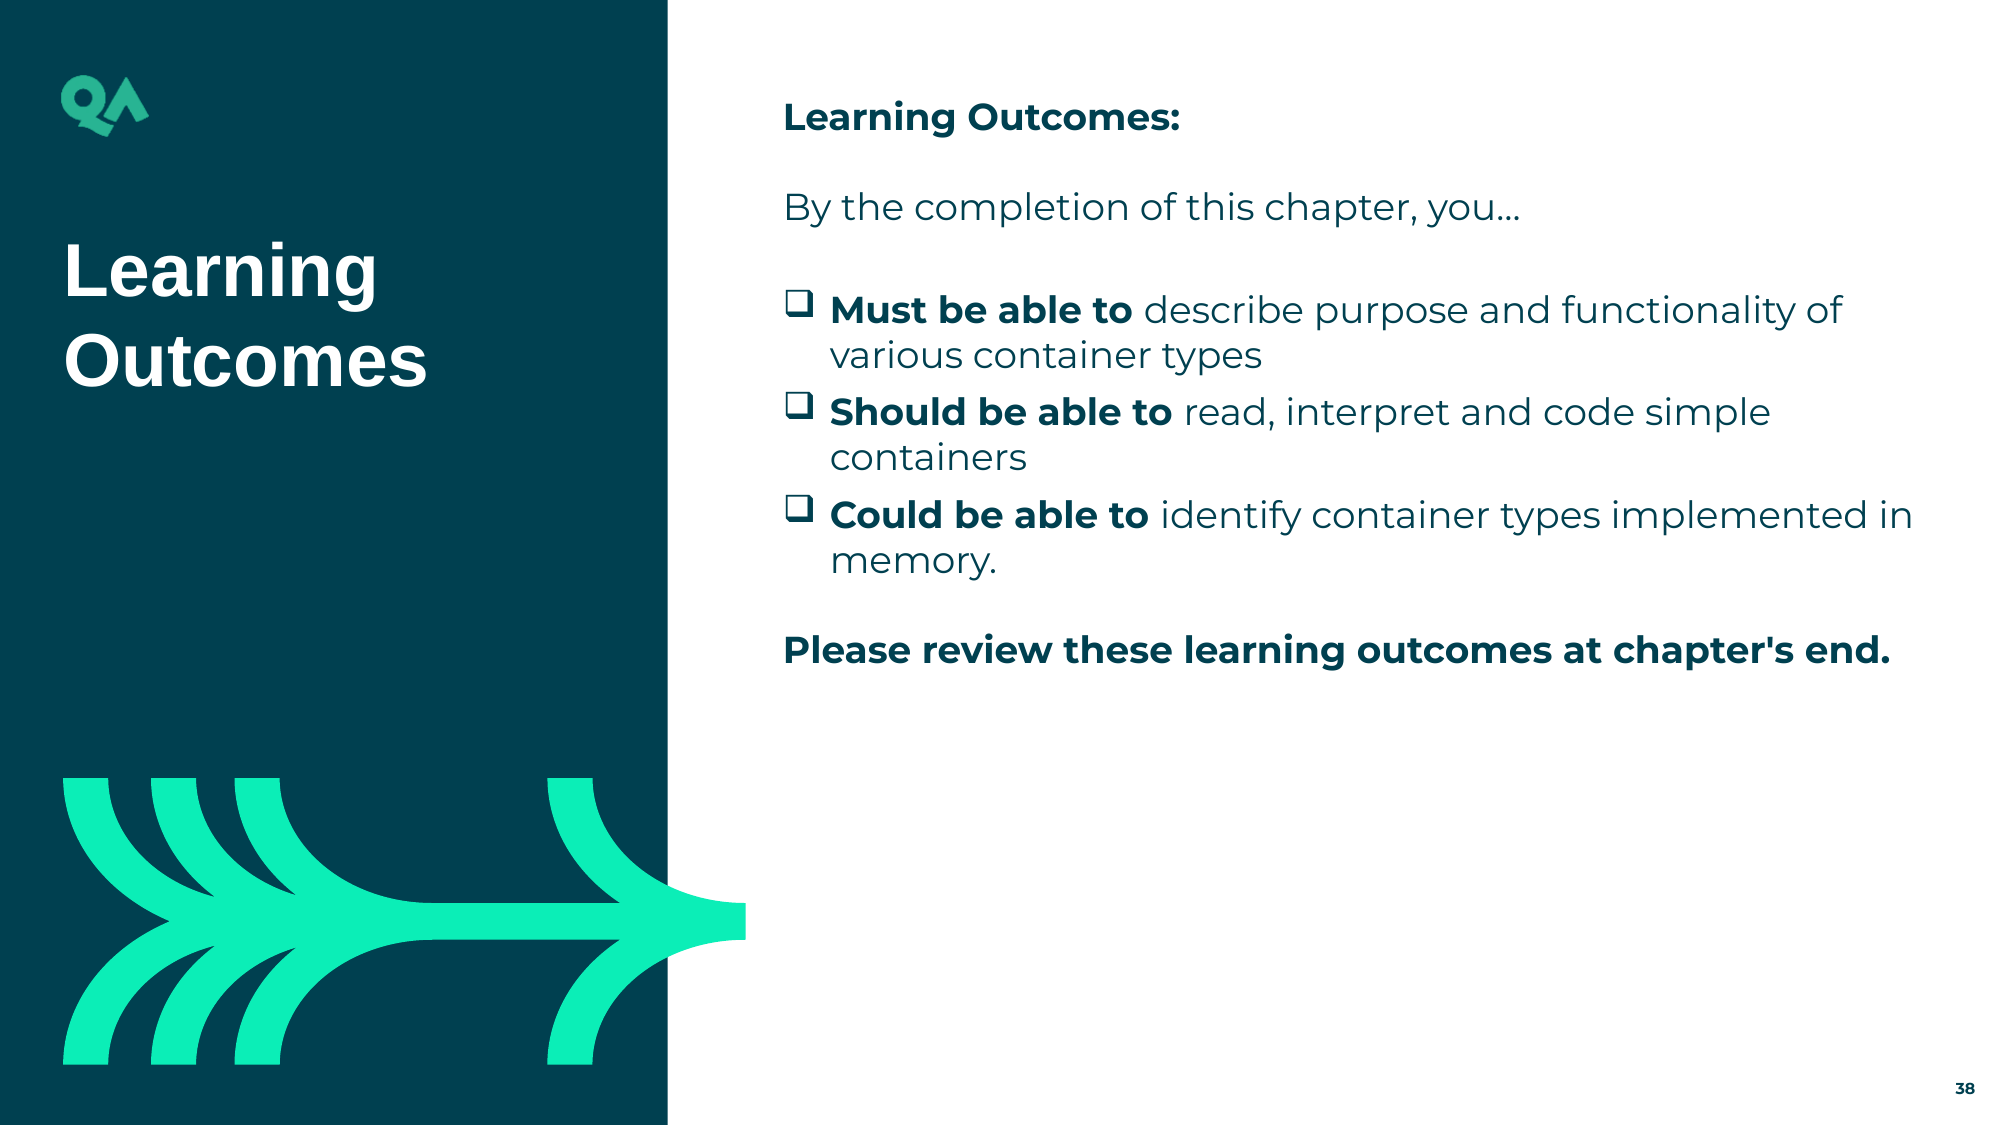

Learning Outcomes:

By the completion of this chapter, you…

Must be able to describe purpose and functionality of various container types
Should be able to read, interpret and code simple containers
Could be able to identify container types implemented in memory.

Please review these learning outcomes at chapter's end.

Learning Outcomes
38